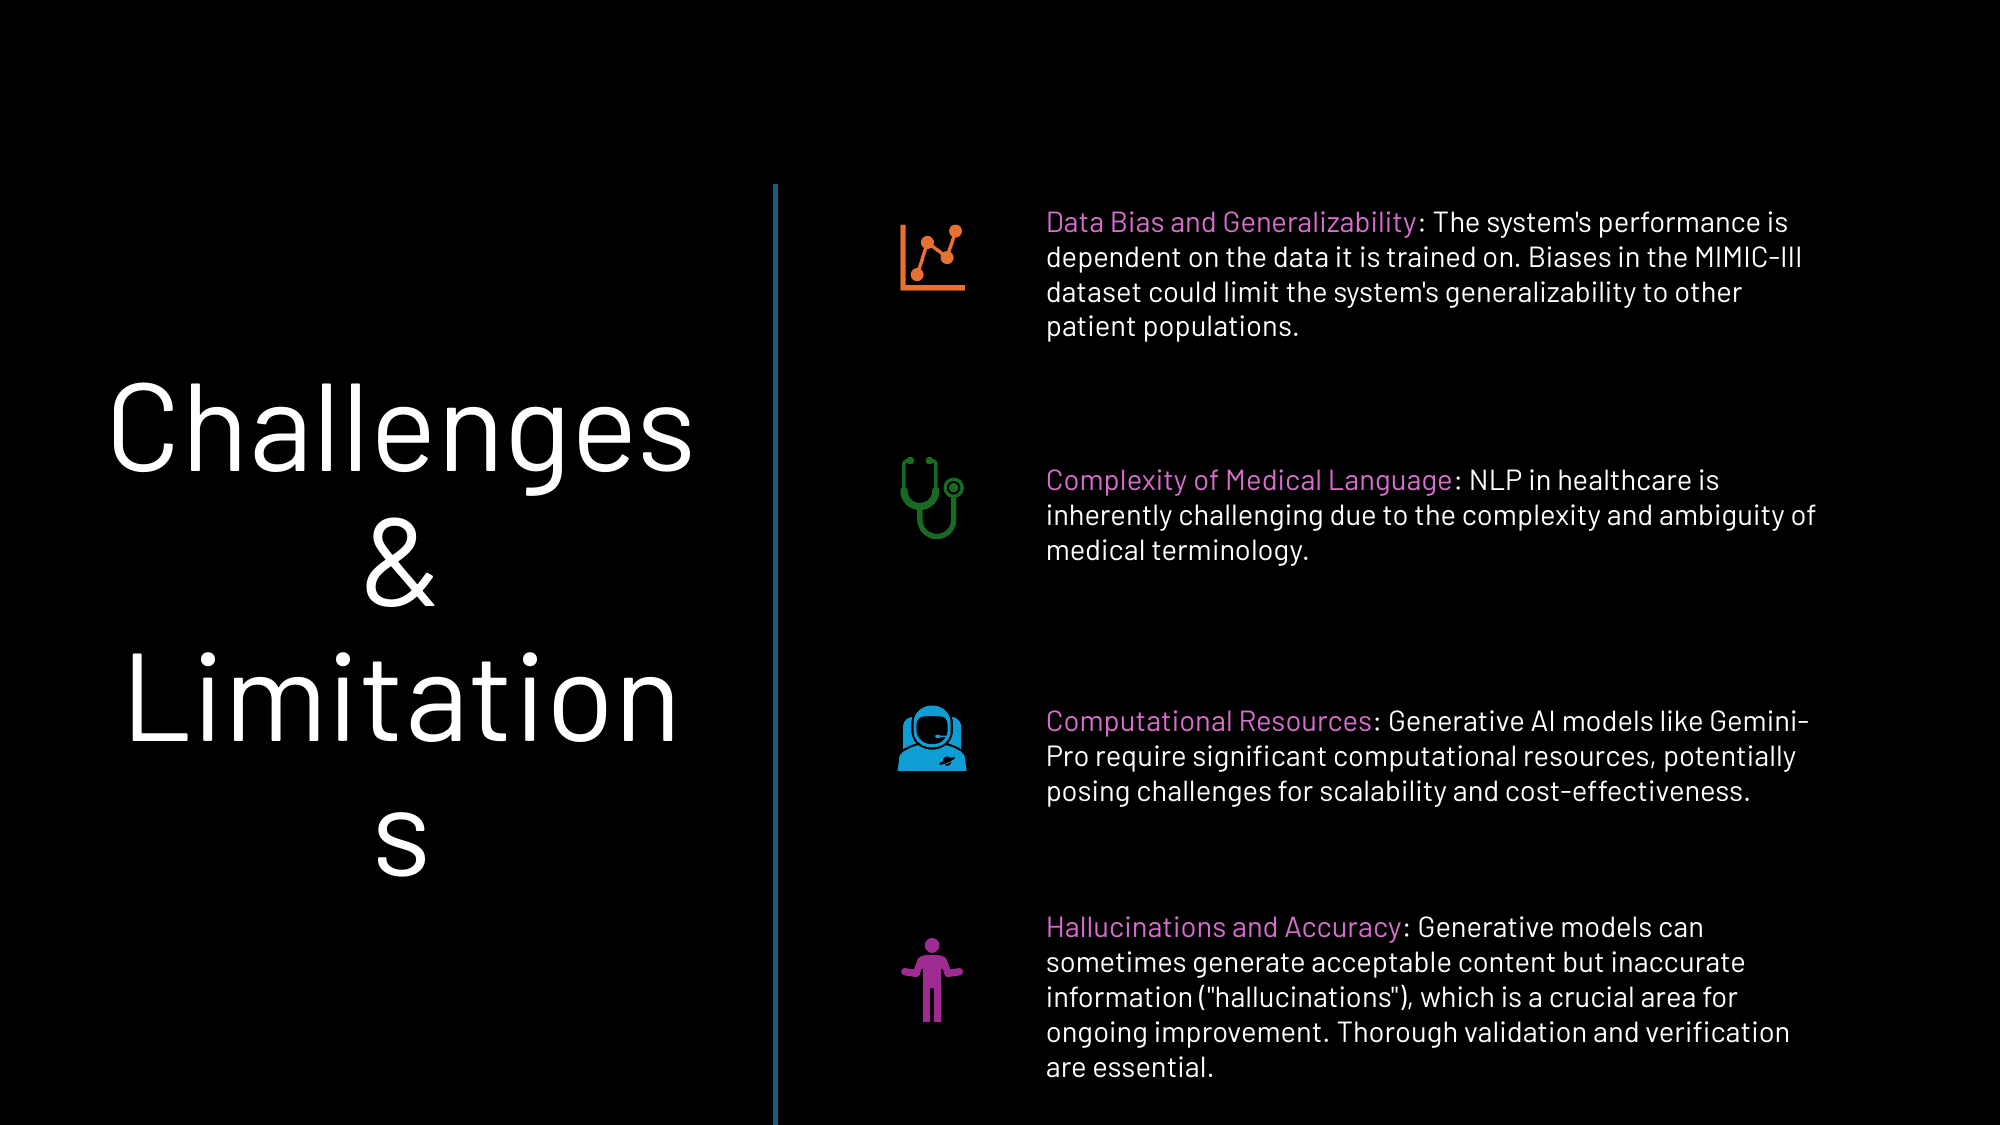

Challenges & Limitations
Data Bias and Generalizability: The system's performance is dependent on the data it is trained on. Biases in the MIMIC-III dataset could limit the system's generalizability to other patient populations.
Complexity of Medical Language: NLP in healthcare is inherently challenging due to the complexity and ambiguity of medical terminology.
Computational Resources: Generative AI models like Gemini-Pro require significant computational resources, potentially posing challenges for scalability and cost-effectiveness.
Hallucinations and Accuracy: Generative models can sometimes generate acceptable content but inaccurate information ("hallucinations"), which is a crucial area for ongoing improvement. Thorough validation and verification are essential.